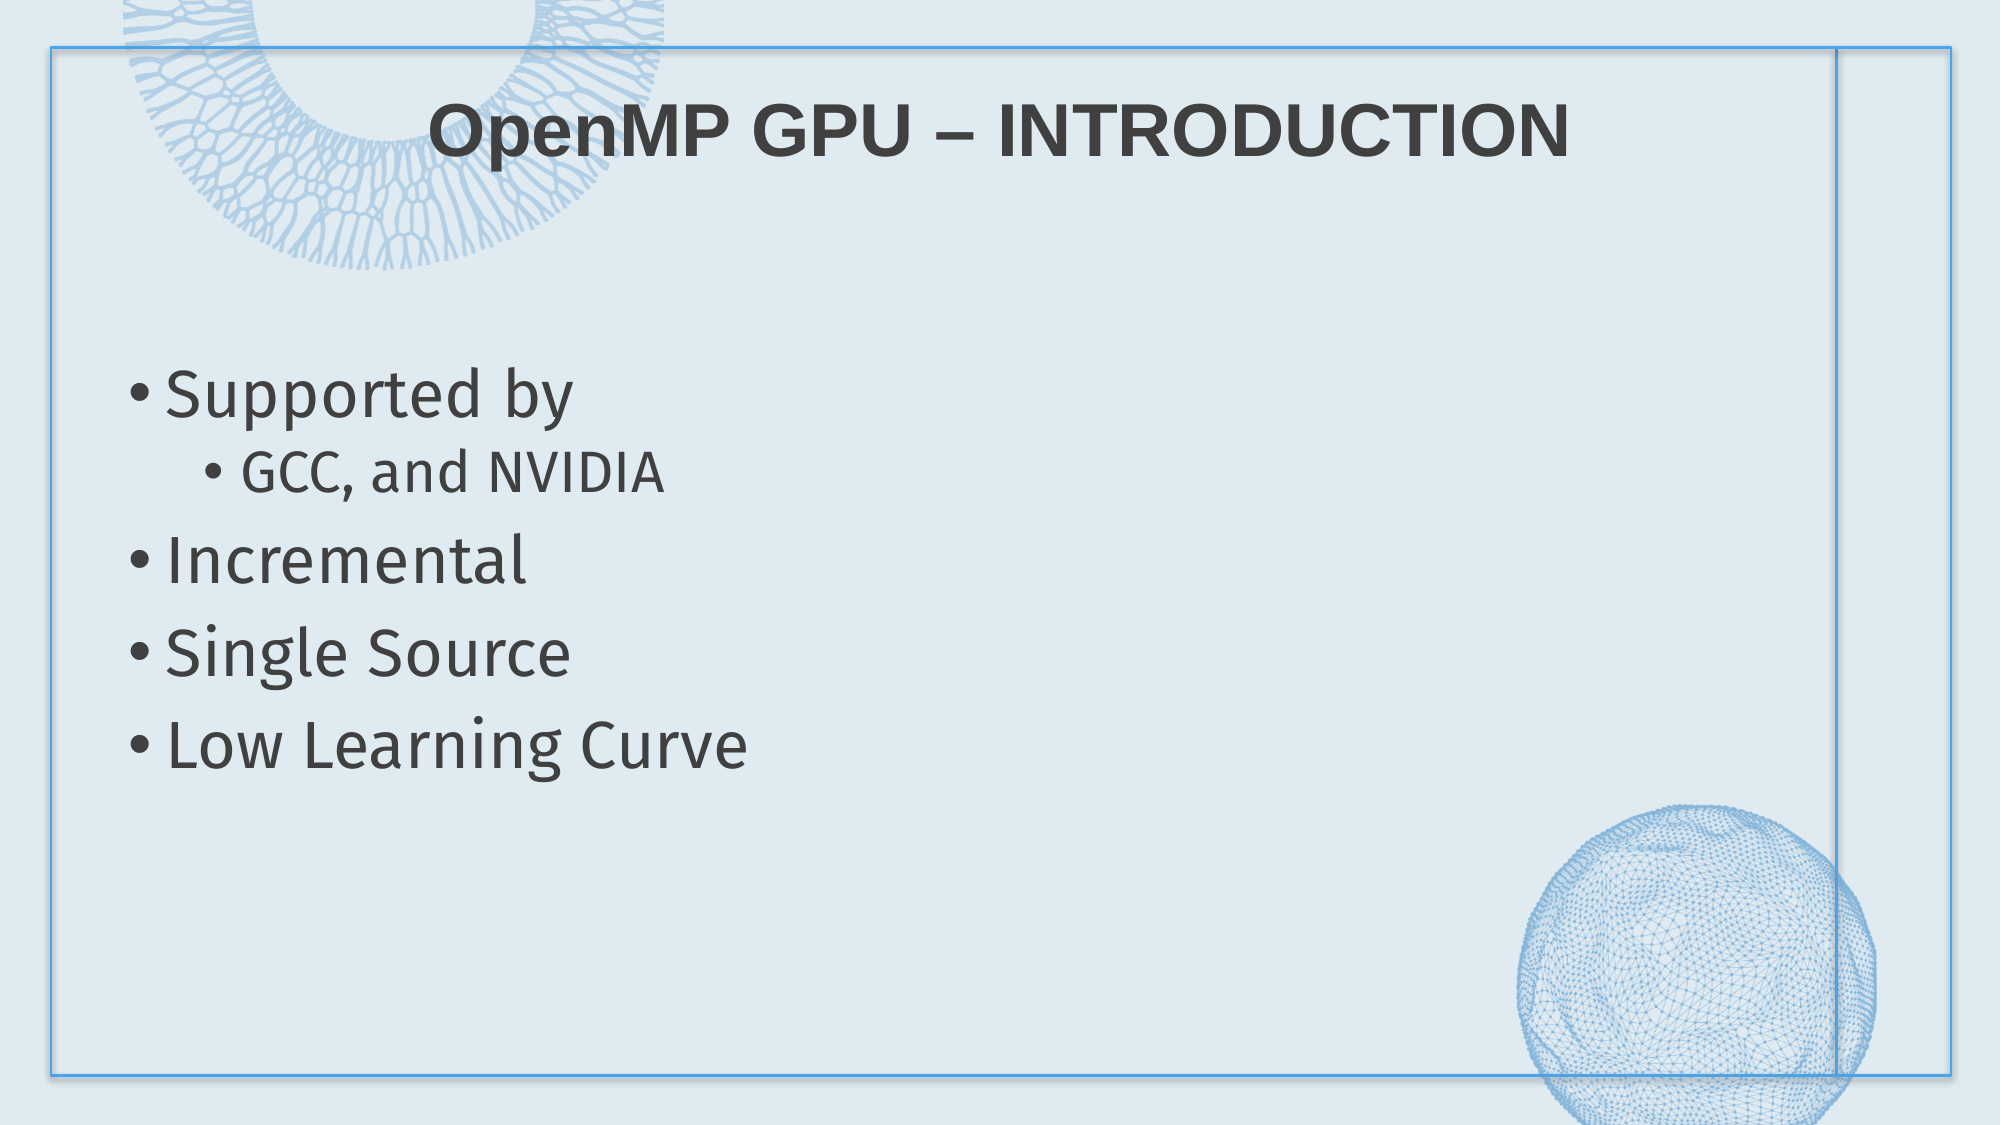

# OpenMP GPU – Introduction
Supported by
GCC, and NVIDIA
Incremental
Single Source
Low Learning Curve